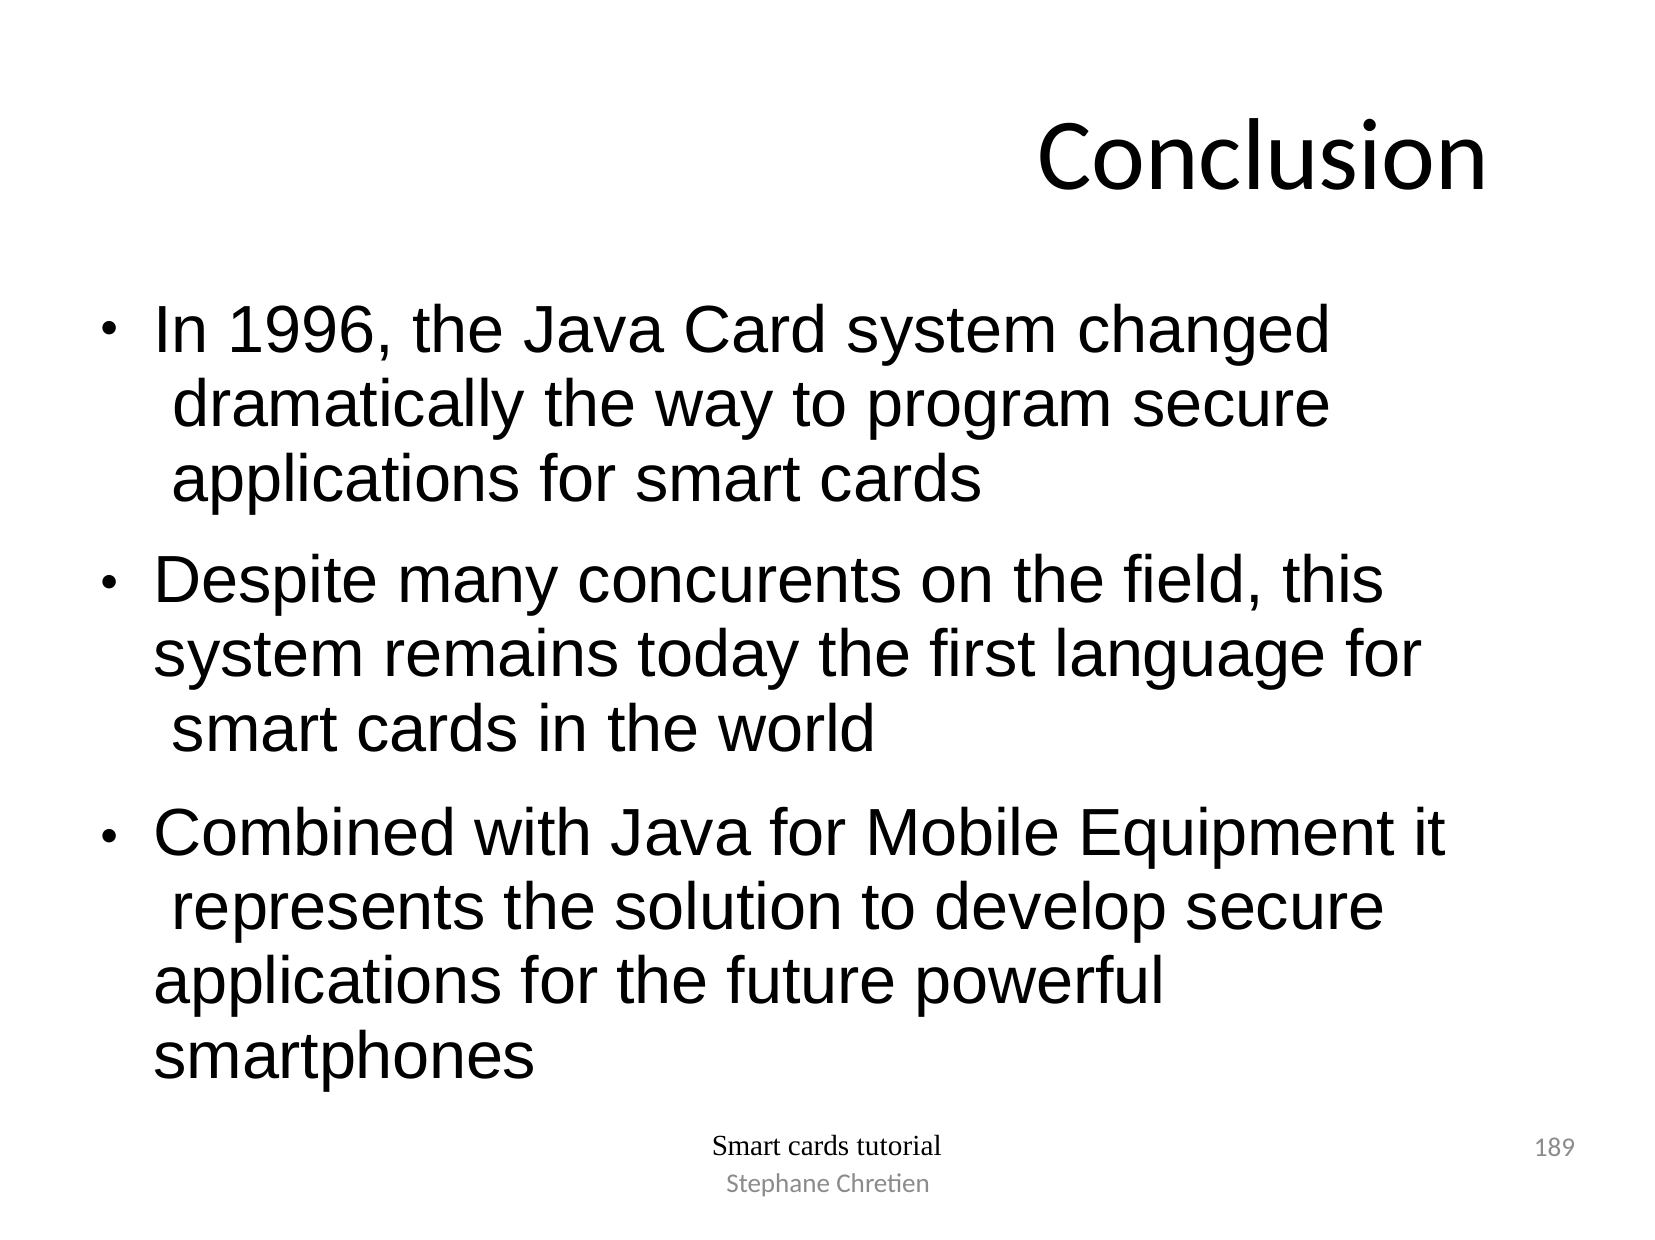

# Conclusion
In 1996, the Java Card system changed  dramatically the way to program secure  applications for smart cards
Despite many concurents on the field, this  system remains today the first language for  smart cards in the world
Combined with Java for Mobile Equipment it  represents the solution to develop secure  applications for the future powerful  smartphones
●
●
●
189
Smart cards tutorial
Stephane Chretien